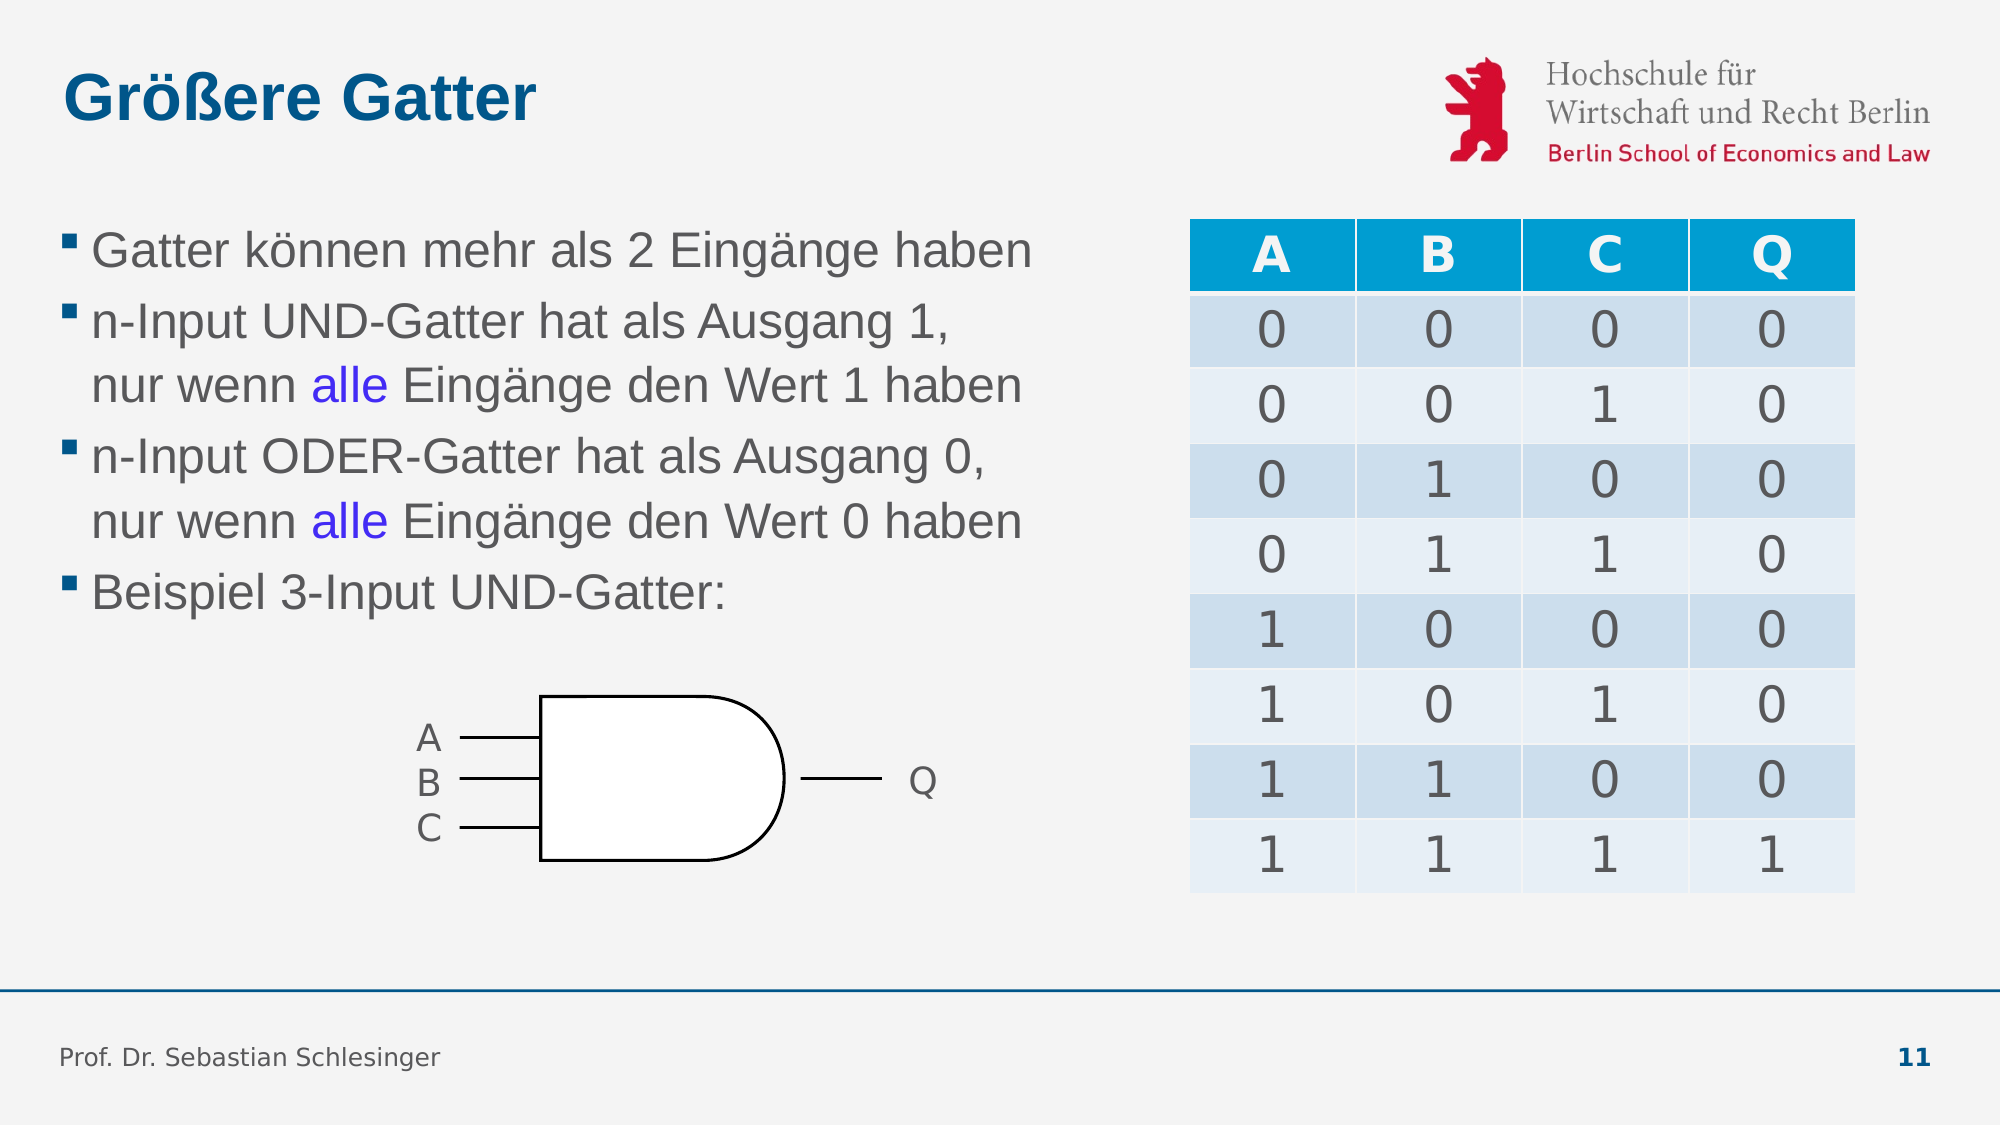

# Größere Gatter
Gatter können mehr als 2 Eingänge haben
n-Input UND-Gatter hat als Ausgang 1,
nur wenn alle Eingänge den Wert 1 haben
n-Input ODER-Gatter hat als Ausgang 0,
nur wenn alle Eingänge den Wert 0 haben
Beispiel 3-Input UND-Gatter:
| A | B | C | Q |
| --- | --- | --- | --- |
| 0 | 0 | 0 | 0 |
| 0 | 0 | 1 | 0 |
| 0 | 1 | 0 | 0 |
| 0 | 1 | 1 | 0 |
| 1 | 0 | 0 | 0 |
| 1 | 0 | 1 | 0 |
| 1 | 1 | 0 | 0 |
| 1 | 1 | 1 | 1 |

A
B
C

Q

Prof. Dr. Sebastian Schlesinger
11